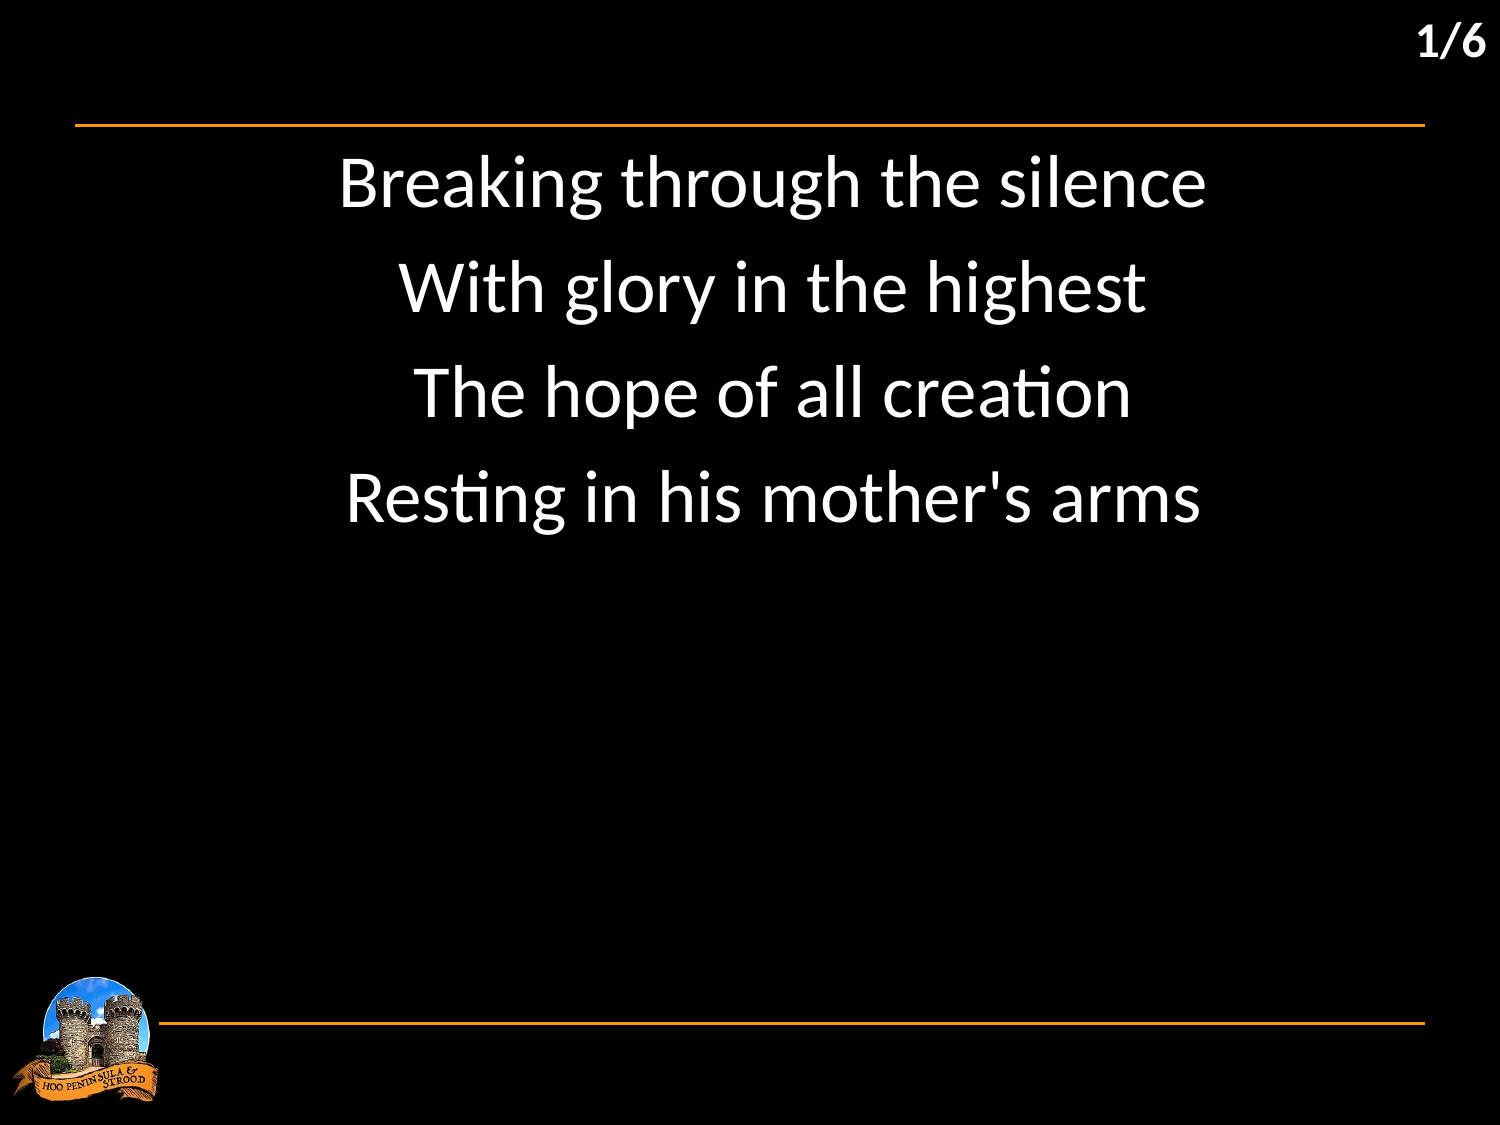

1/6
Breaking through the silence
With glory in the highest
The hope of all creation
Resting in his mother's arms